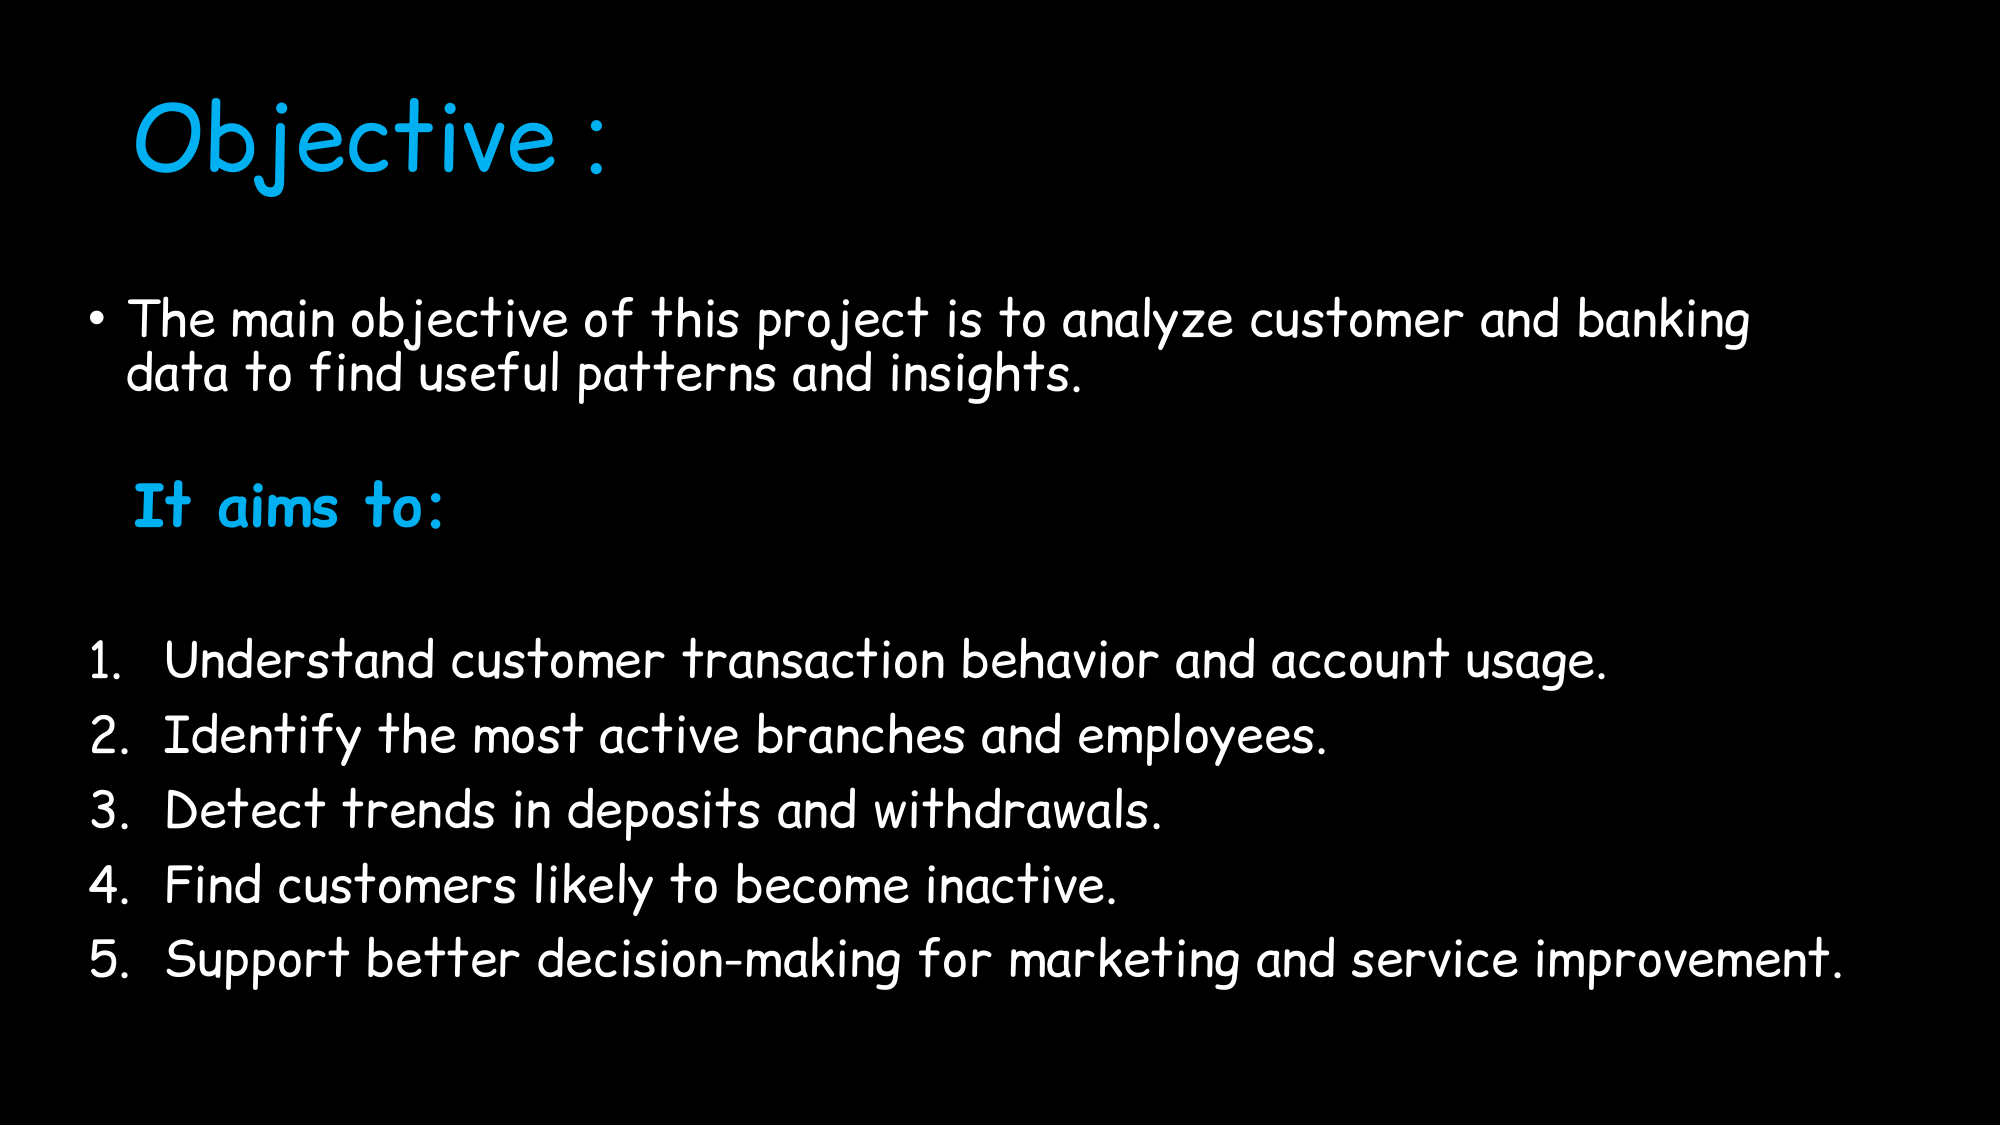

# Objective :
The main objective of this project is to analyze customer and banking data to find useful patterns and insights.
   It aims to:

Understand customer transaction behavior and account usage.
Identify the most active branches and employees.
Detect trends in deposits and withdrawals.
Find customers likely to become inactive.
Support better decision-making for marketing and service improvement.